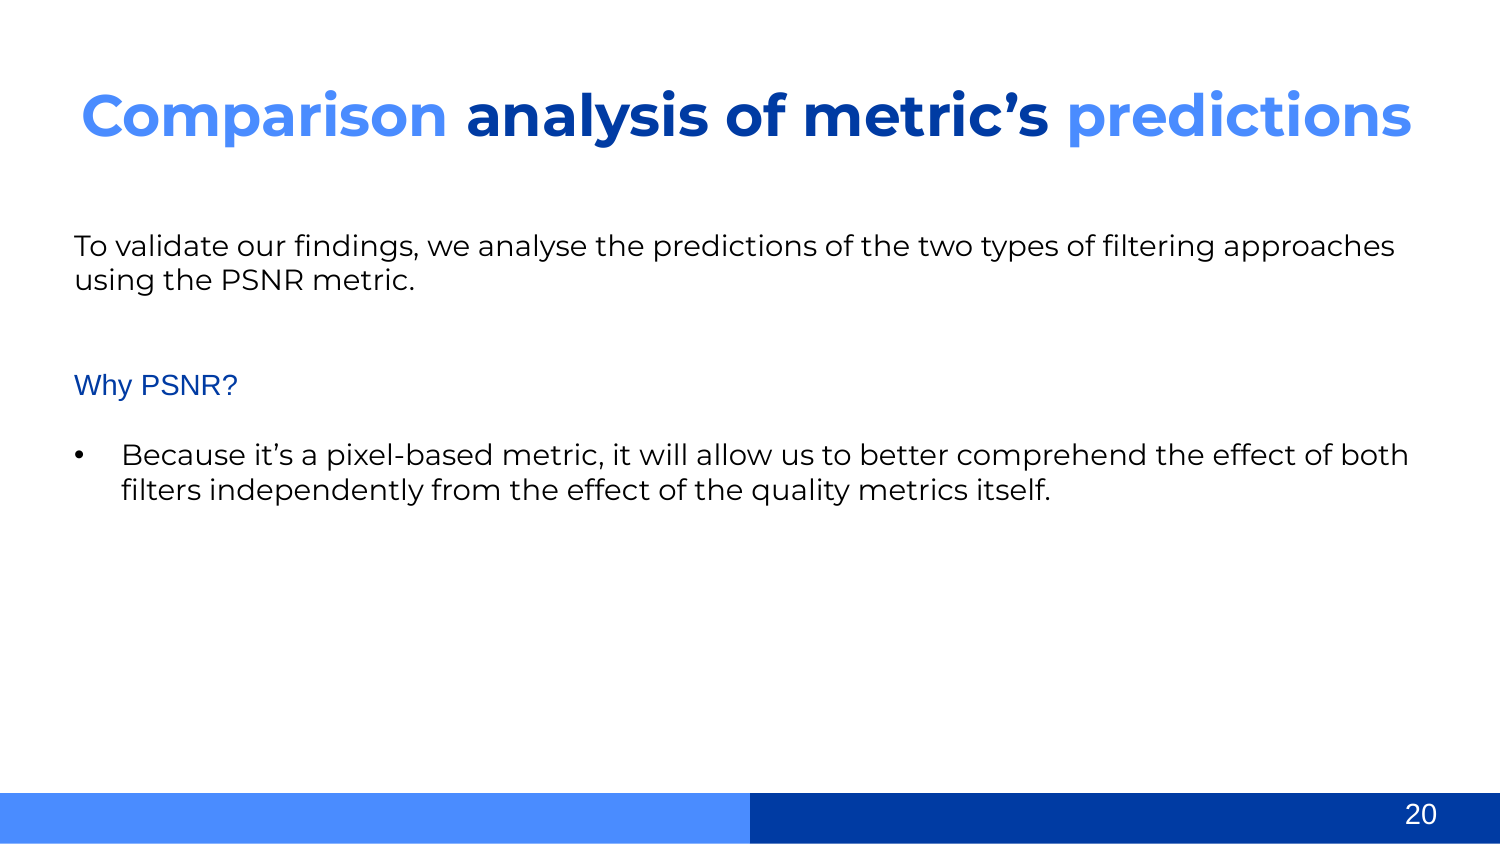

# Comparison analysis of metric’s predictions

To validate our findings, we analyse the predictions of the two types of filtering approaches using the PSNR metric.

Why PSNR?

Because it’s a pixel-based metric, it will allow us to better comprehend the effect of both filters independently from the effect of the quality metrics itself.

20